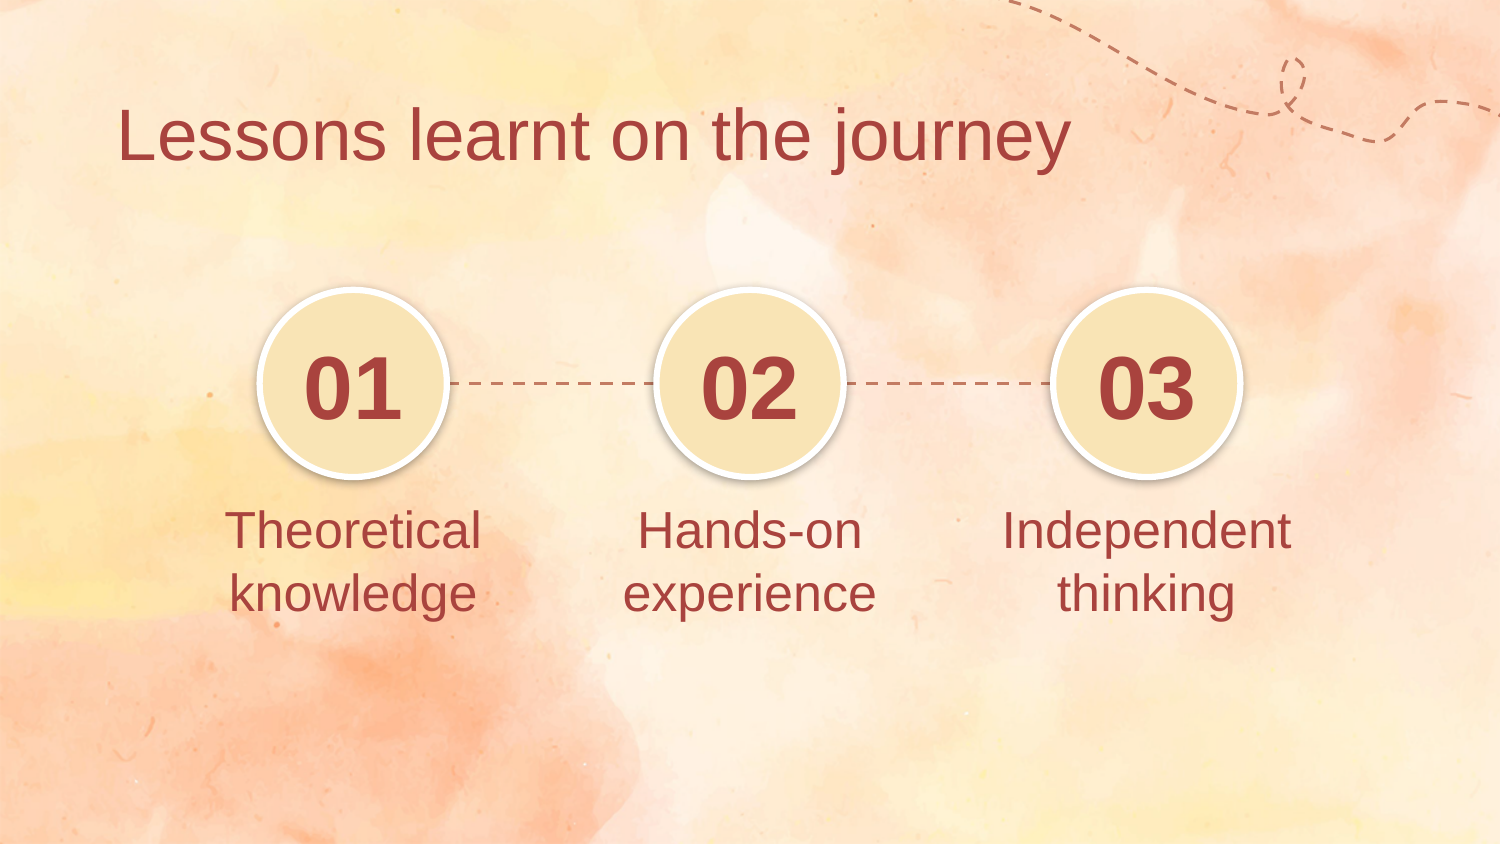

# Lessons learnt on the journey

01
02
03
Theoretical knowledge
Hands-on experience
Independent thinking